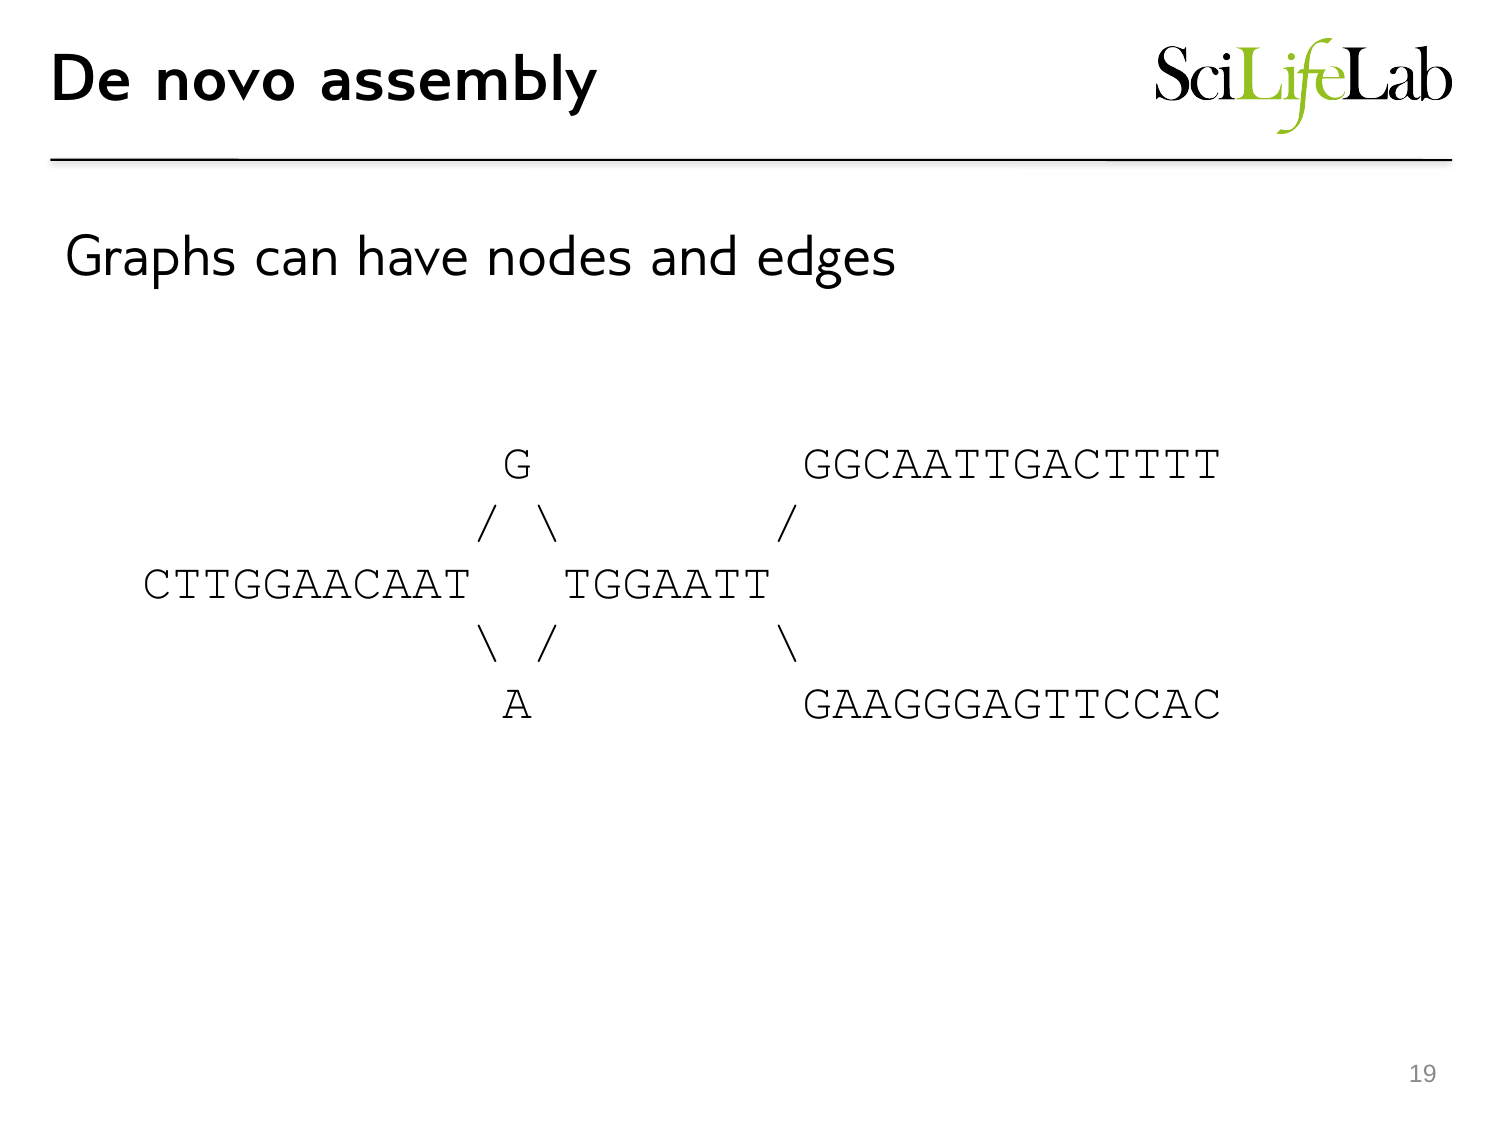

# De novo assembly
Graphs can have nodes and edges
            G         GGCAATTGACTTTT
           / \       /
CTTGGAACAAT   TGGAATT
           \ /       \
            A         GAAGGGAGTTCCAC
19